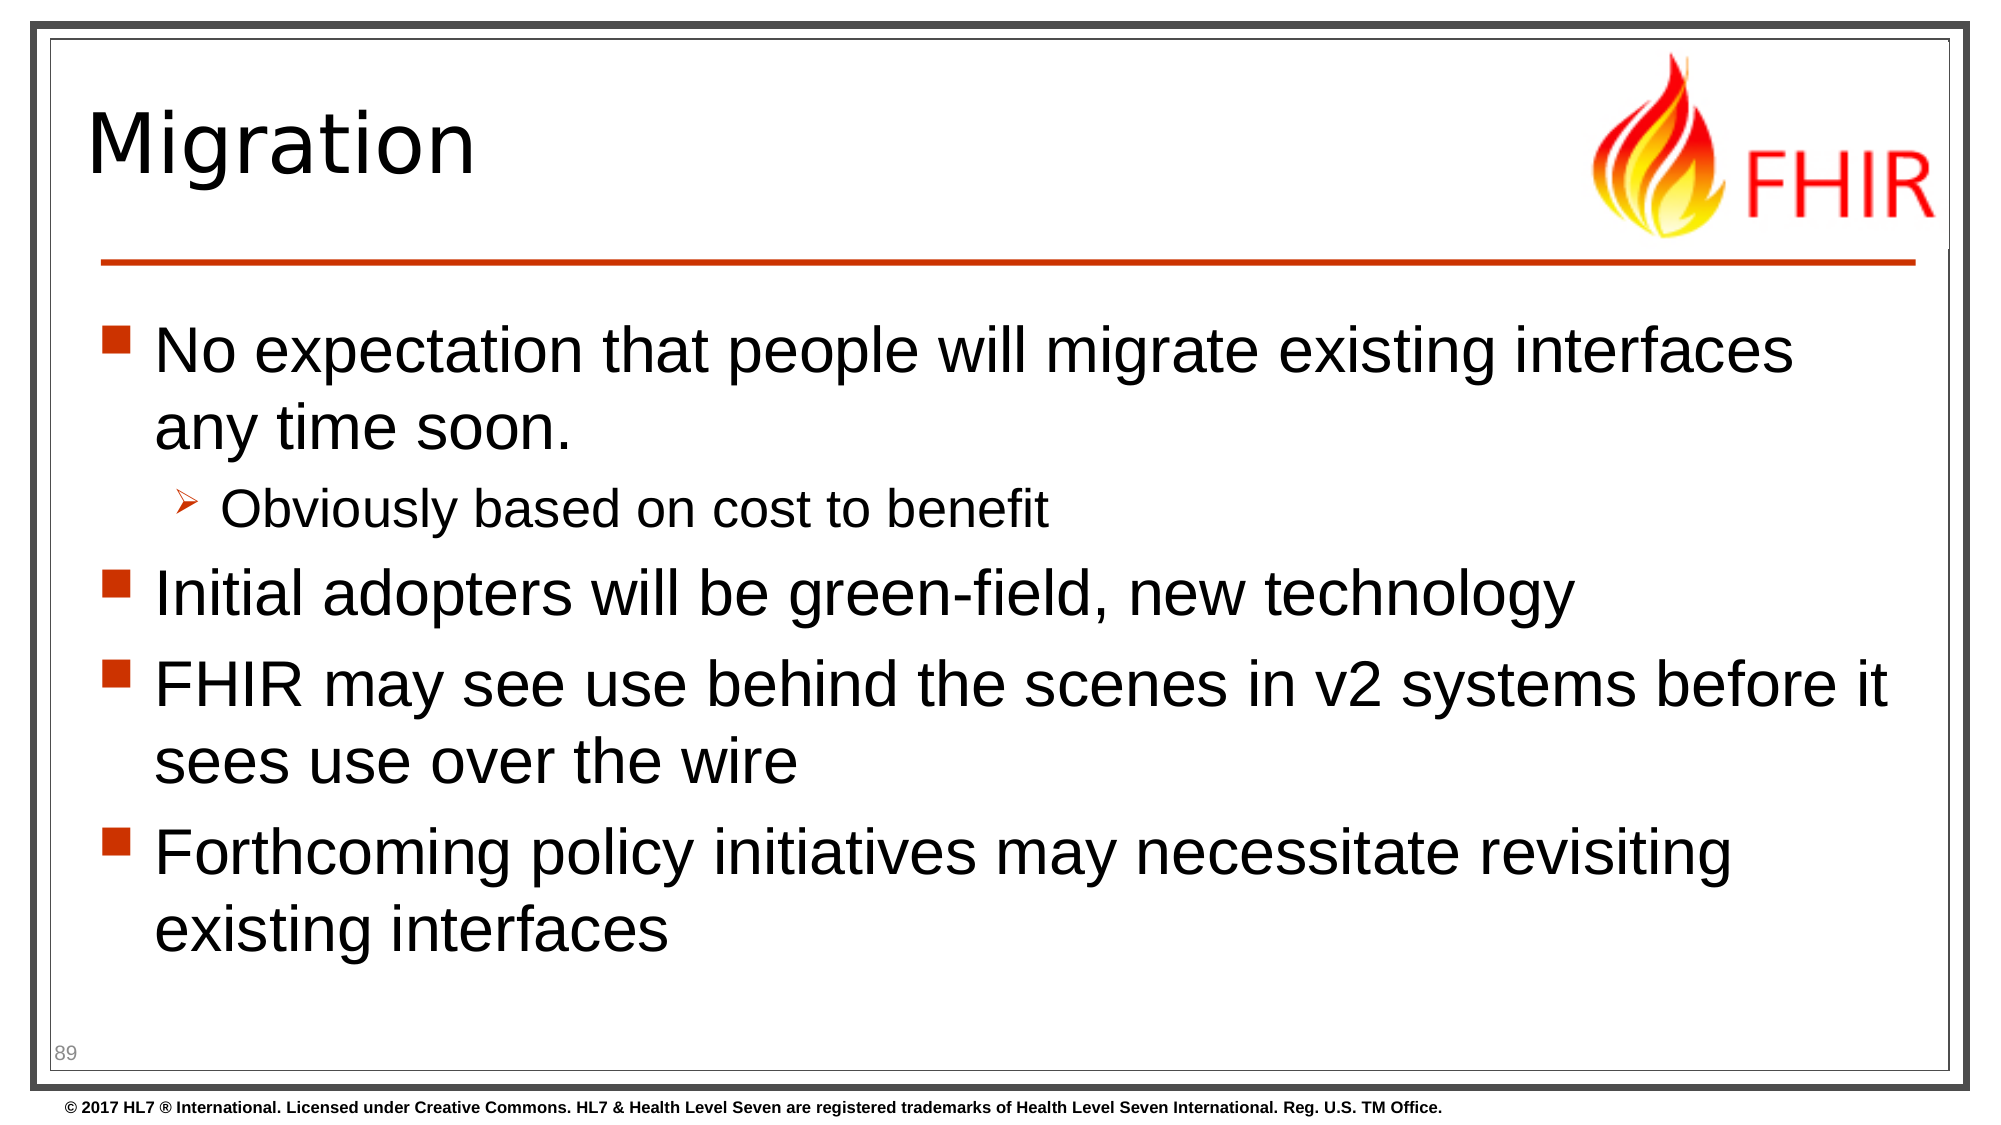

# Migration
No expectation that people will migrate existing interfaces any time soon.
Obviously based on cost to benefit
Initial adopters will be green-field, new technology
FHIR may see use behind the scenes in v2 systems before it sees use over the wire
Forthcoming policy initiatives may necessitate revisiting existing interfaces
89